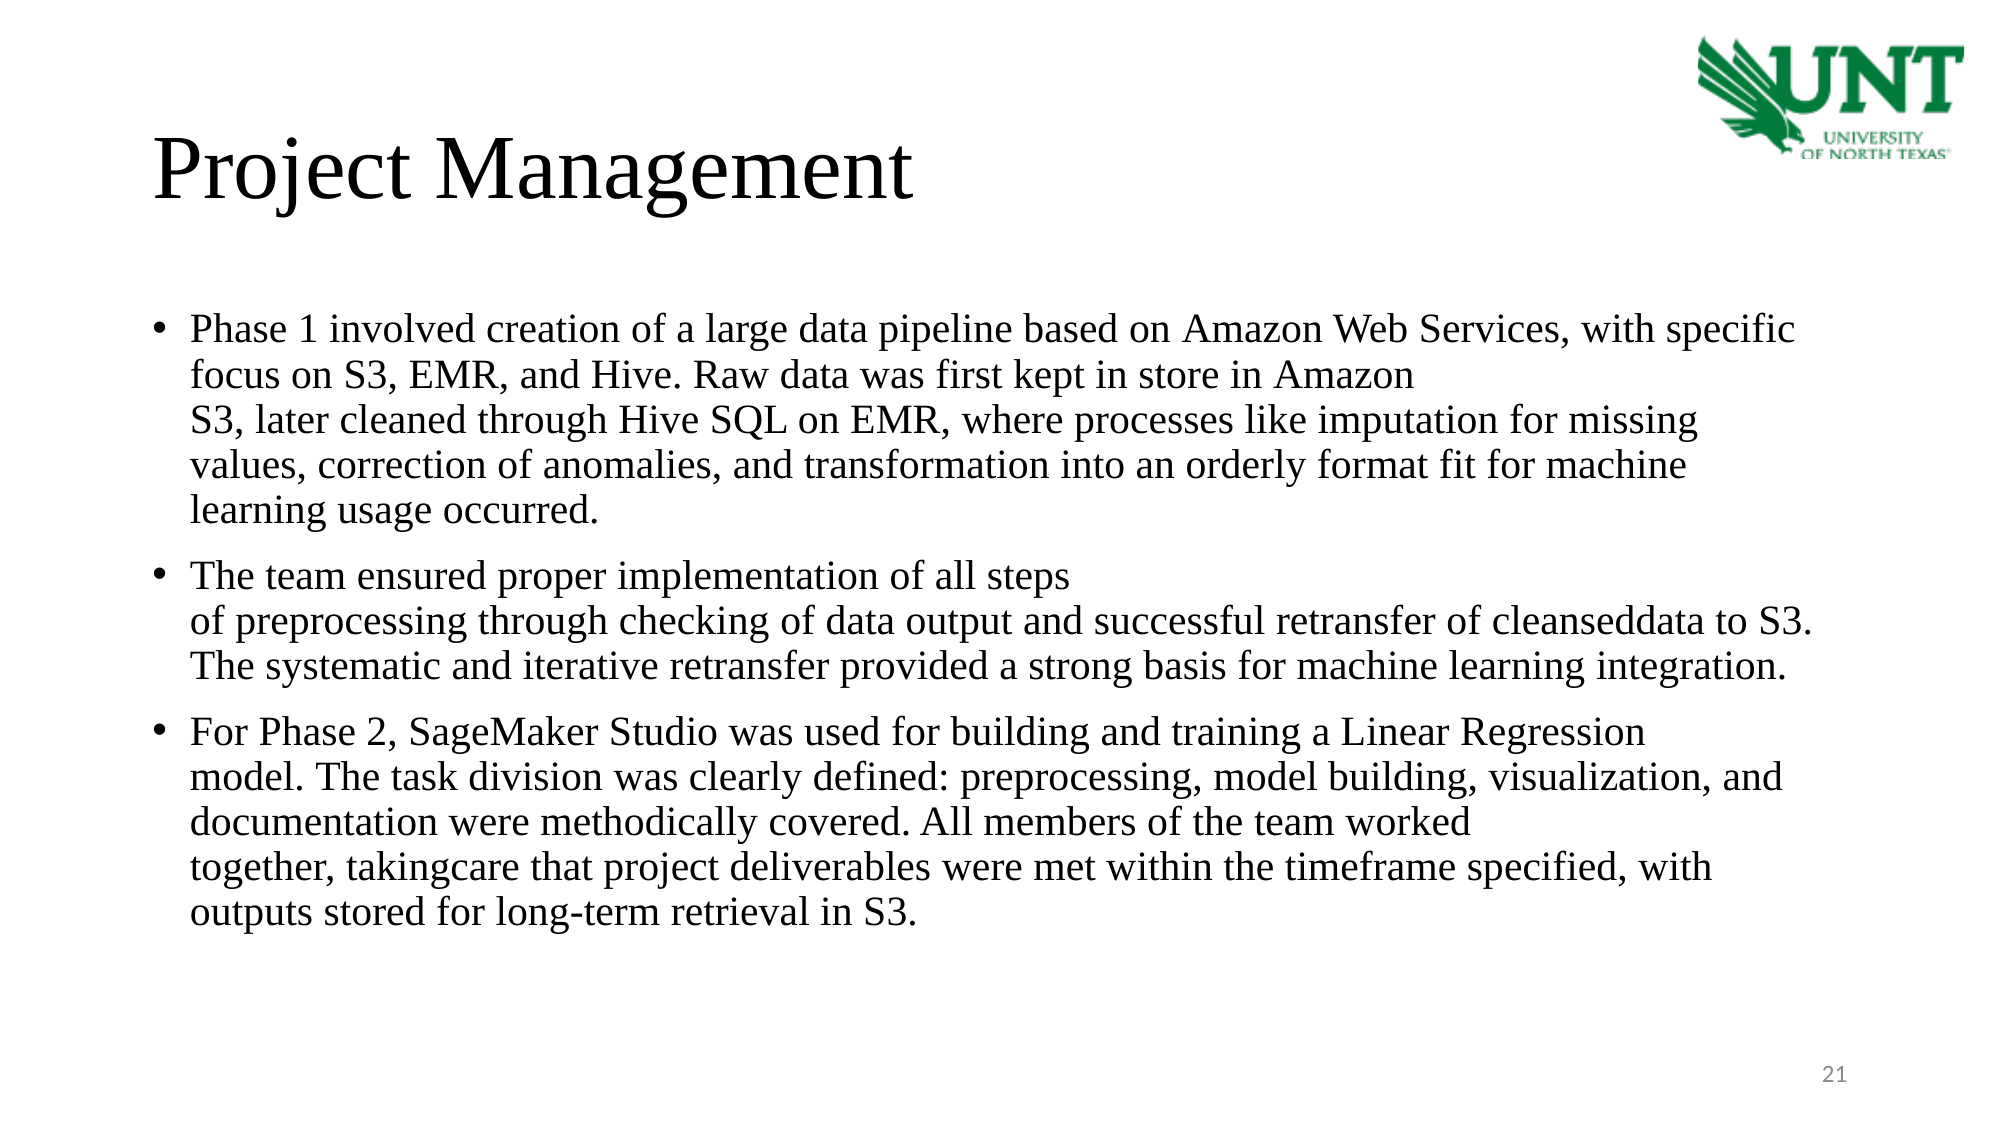

# Project Management
Phase 1 involved creation of a large data pipeline based on Amazon Web Services, with specific focus on S3, EMR, and Hive. Raw data was first kept in store in Amazon S3, later cleaned through Hive SQL on EMR, where processes like imputation for missing values, correction of anomalies, and transformation into an orderly format fit for machine learning usage occurred.
The team ensured proper implementation of all steps of preprocessing through checking of data output and successful retransfer of cleanseddata to S3. The systematic and iterative retransfer provided a strong basis for machine learning integration.
For Phase 2, SageMaker Studio was used for building and training a Linear Regression model. The task division was clearly defined: preprocessing, model building, visualization, and documentation were methodically covered. All members of the team worked together, takingcare that project deliverables were met within the timeframe specified, with outputs stored for long-term retrieval in S3.
21